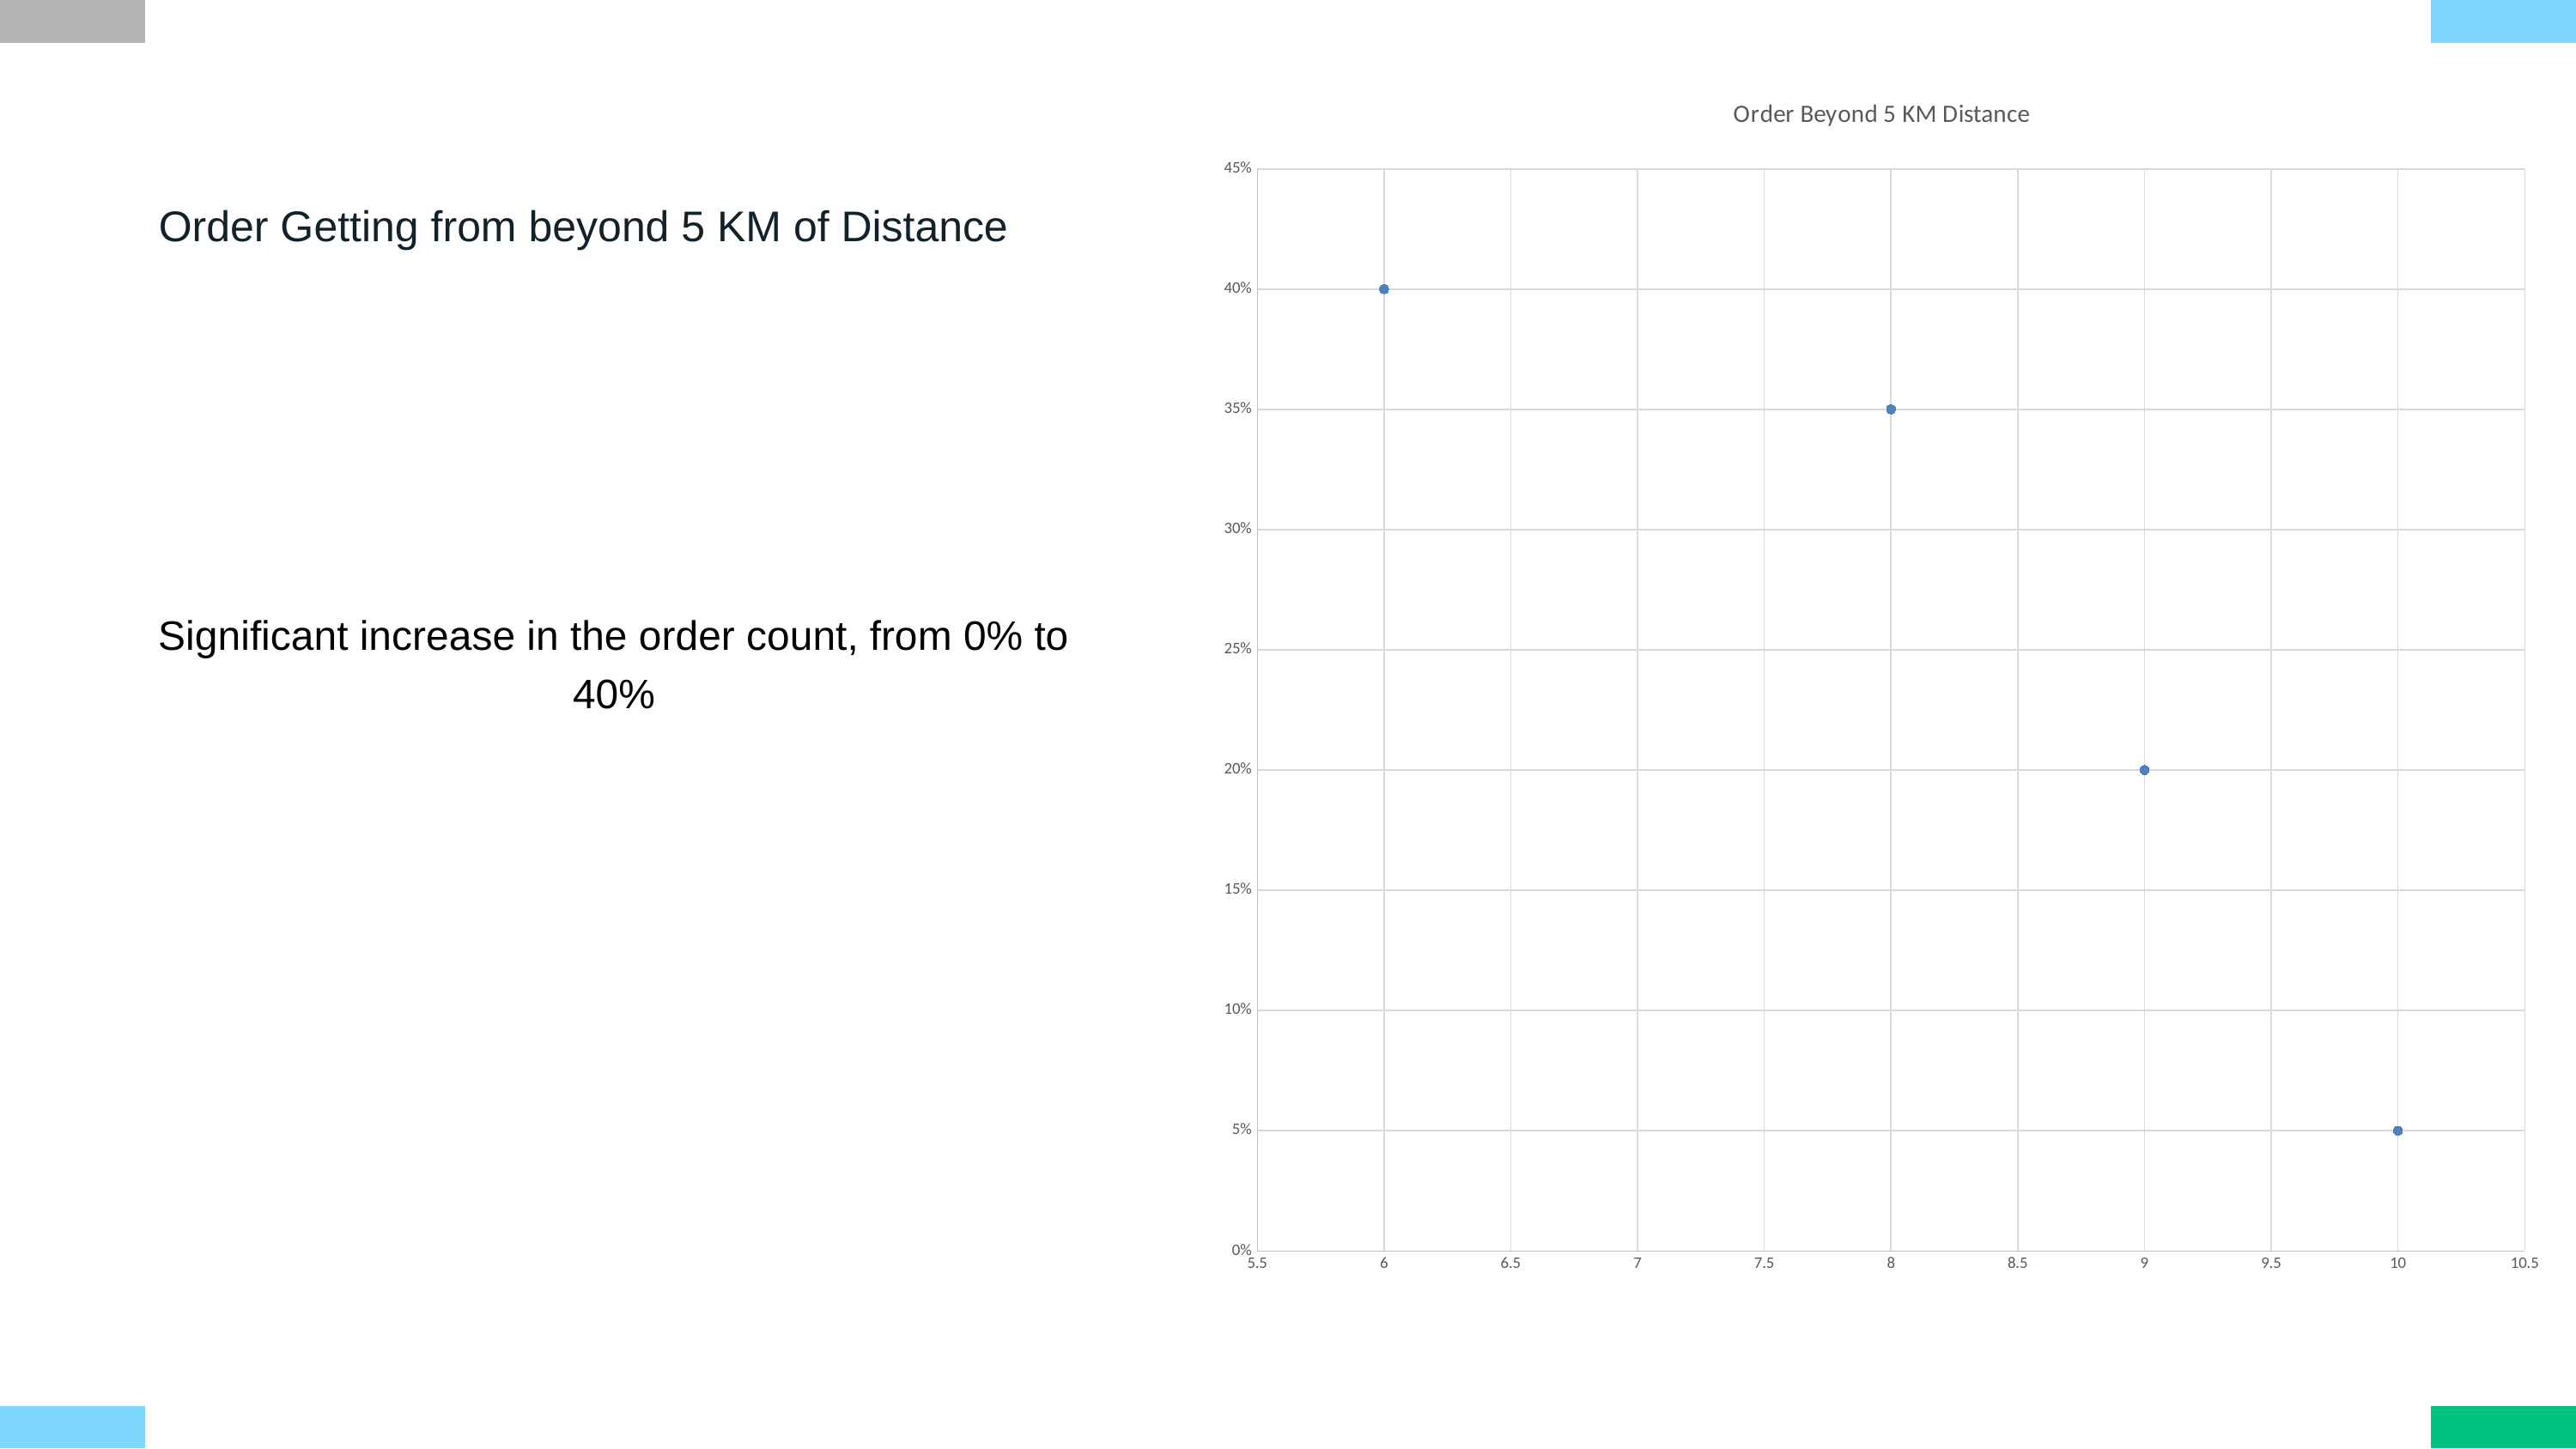

### Chart: Order Beyond 5 KM Distance

| Category |  |
|---|---|
Order Getting from beyond 5 KM of Distance
Significant increase in the order count, from 0% to 40%